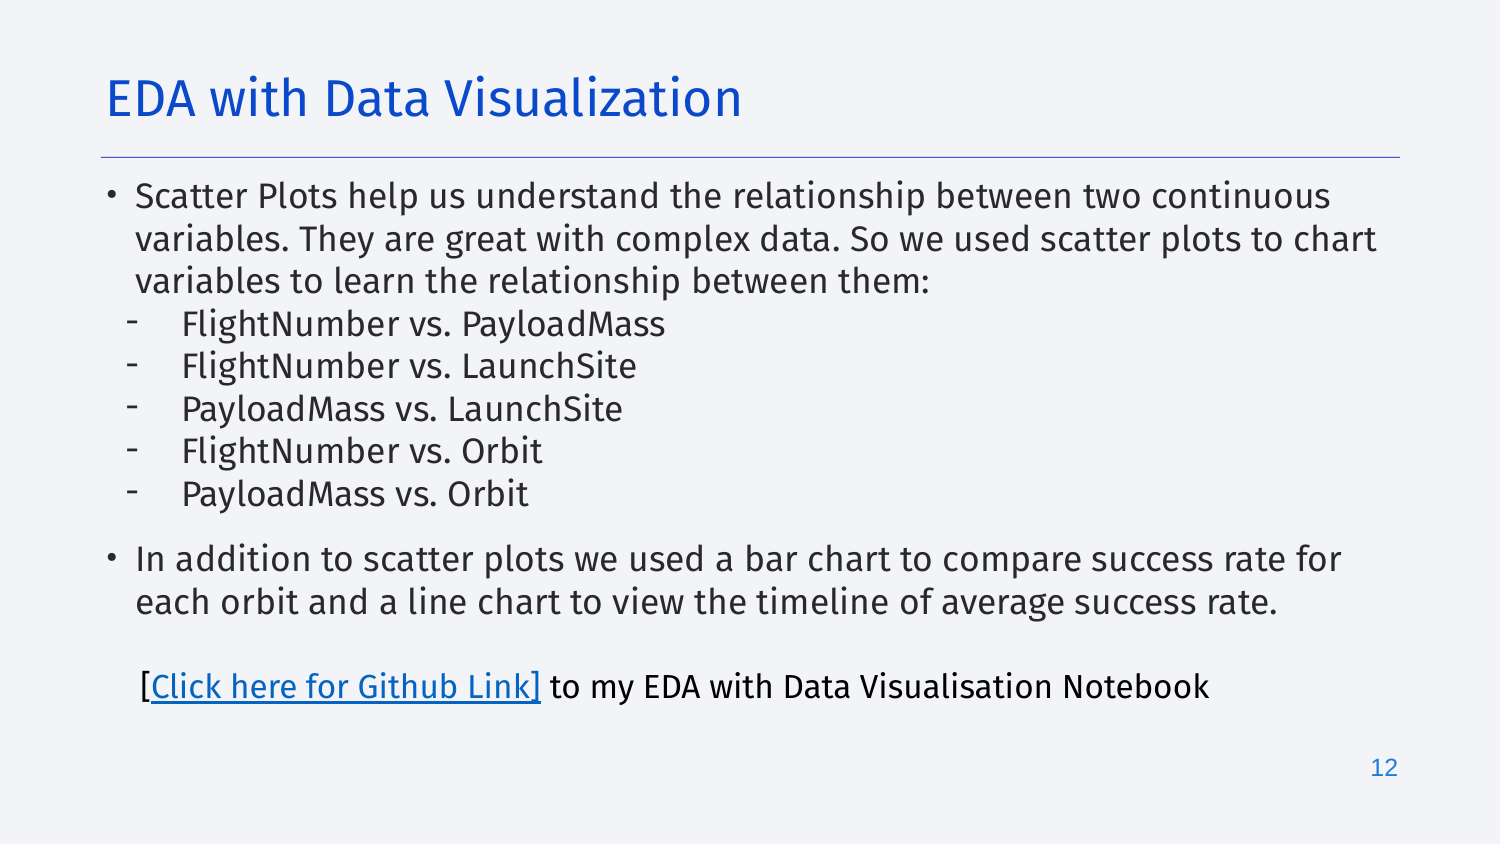

EDA with Data Visualization
Scatter Plots help us understand the relationship between two continuous variables. They are great with complex data. So we used scatter plots to chart variables to learn the relationship between them:
FlightNumber vs. PayloadMass
FlightNumber vs. LaunchSite
PayloadMass vs. LaunchSite
FlightNumber vs. Orbit
PayloadMass vs. Orbit
In addition to scatter plots we used a bar chart to compare success rate for each orbit and a line chart to view the timeline of average success rate.

[Click here for Github Link] to my EDA with Data Visualisation Notebook
12